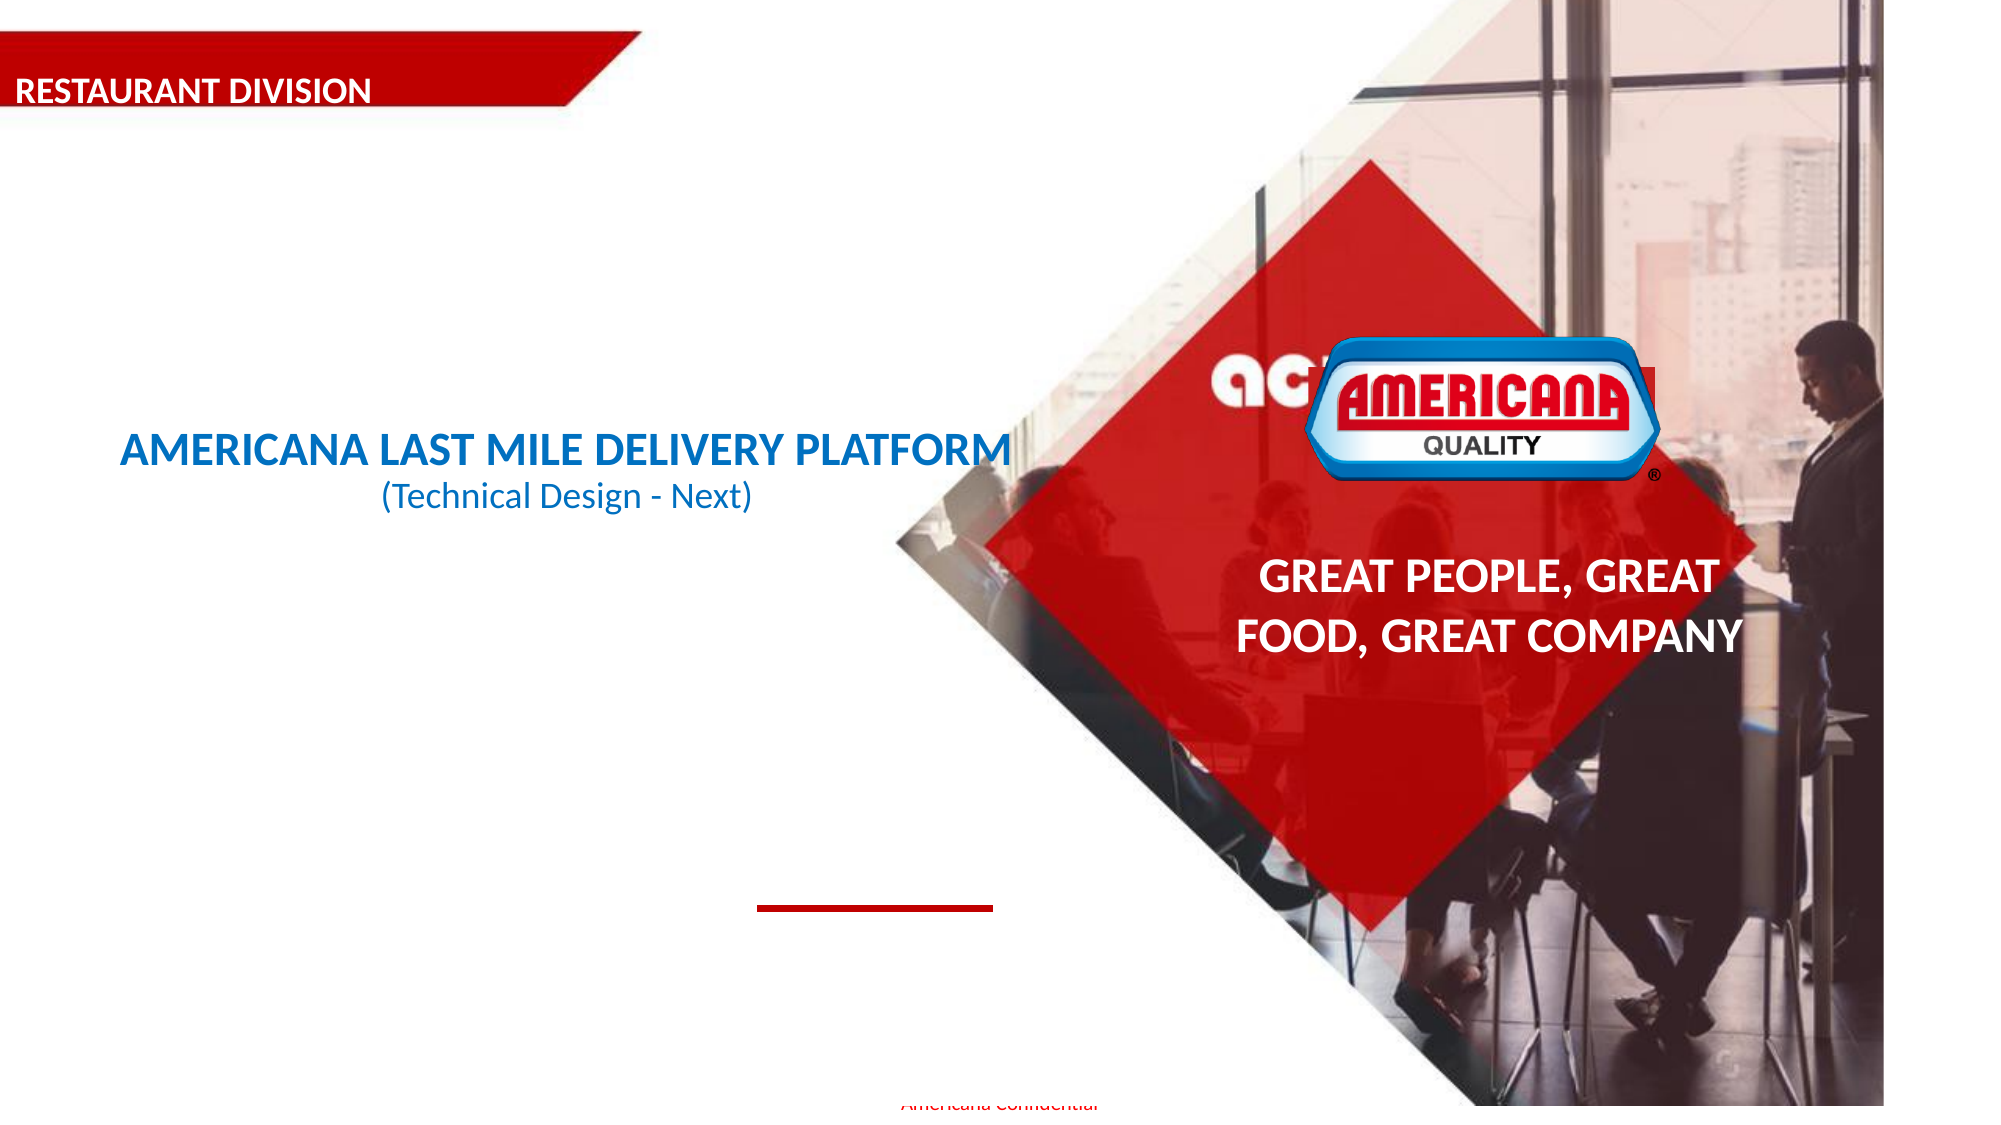

RESTAURANT DIVISION

# AMERICANA LAST MILE DELIVERY PLATFORM (Technical Design - Next)
GREAT PEOPLE, GREAT
FOOD, GREAT COMPANY